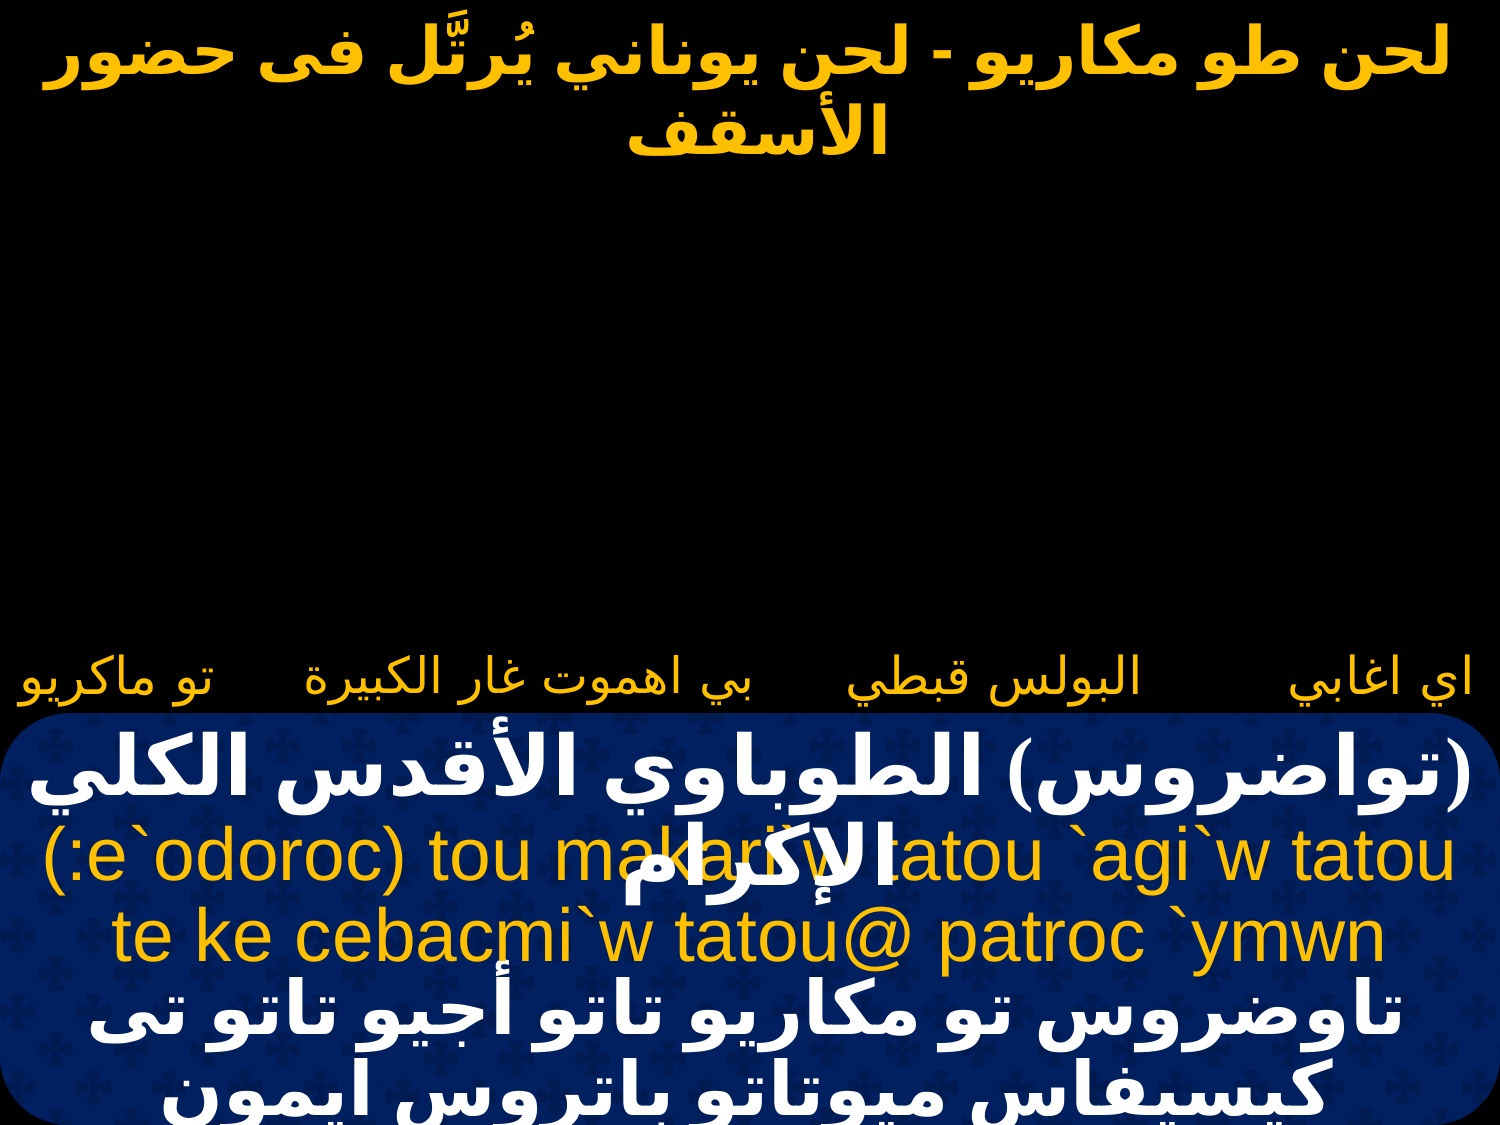

# طو مكاريو
تو ماكريو
البولس قبطي
اي اغابي
بي اهموت غار الكبيرة
(تواضروس) الطوباوي الأقدس الكلي الإكرام
(:e`odoroc) tou makari`w tatou `agi`w tatou te ke cebacmi`w tatou@ patroc `ymwn
تاوضروس تو مكاريو تاتو أجيو تاتو تى كيسيفاس ميوتاتو باتروس ايمون